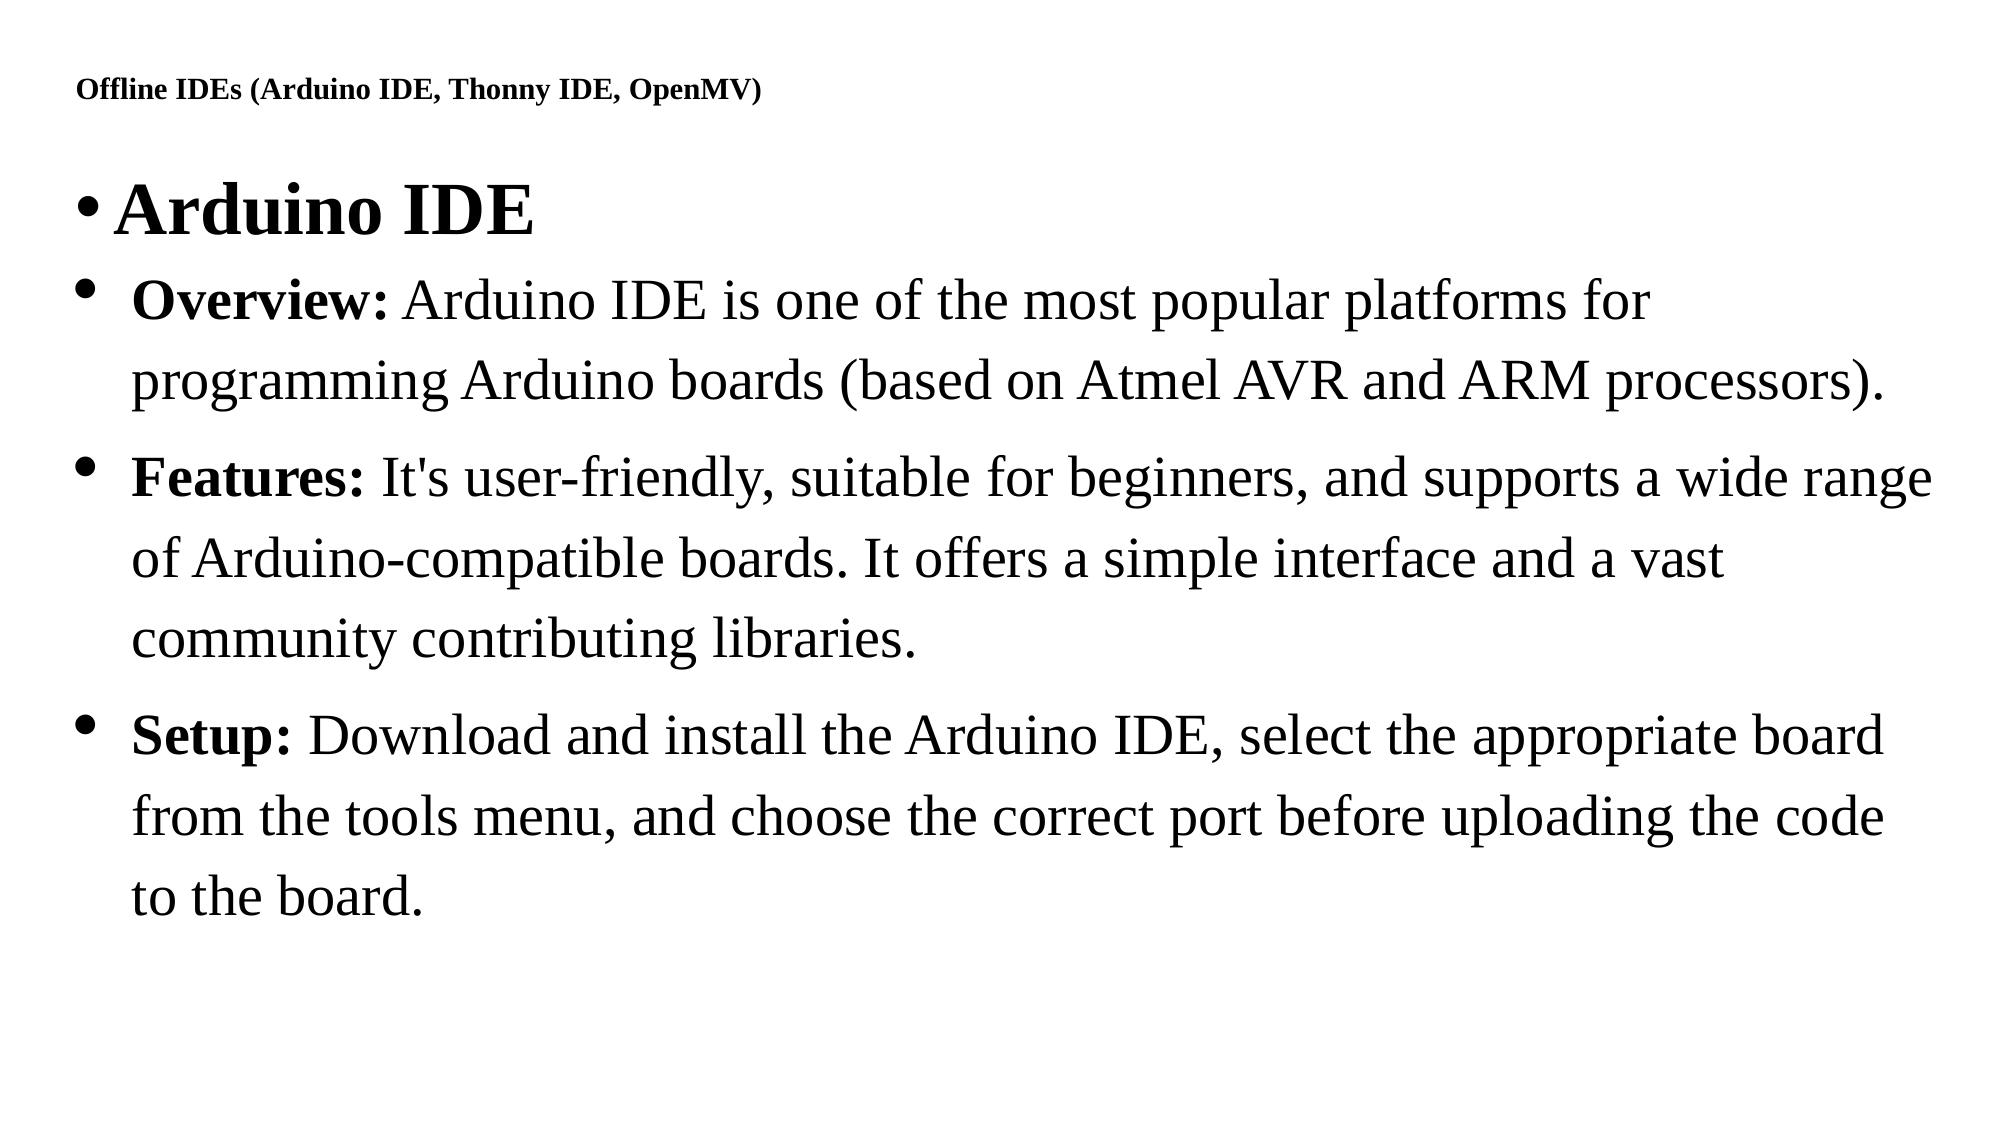

# Offline IDEs (Arduino IDE, Thonny IDE, OpenMV)
Arduino IDE
Overview: Arduino IDE is one of the most popular platforms for programming Arduino boards (based on Atmel AVR and ARM processors).
Features: It's user-friendly, suitable for beginners, and supports a wide range of Arduino-compatible boards. It offers a simple interface and a vast community contributing libraries.
Setup: Download and install the Arduino IDE, select the appropriate board from the tools menu, and choose the correct port before uploading the code to the board.